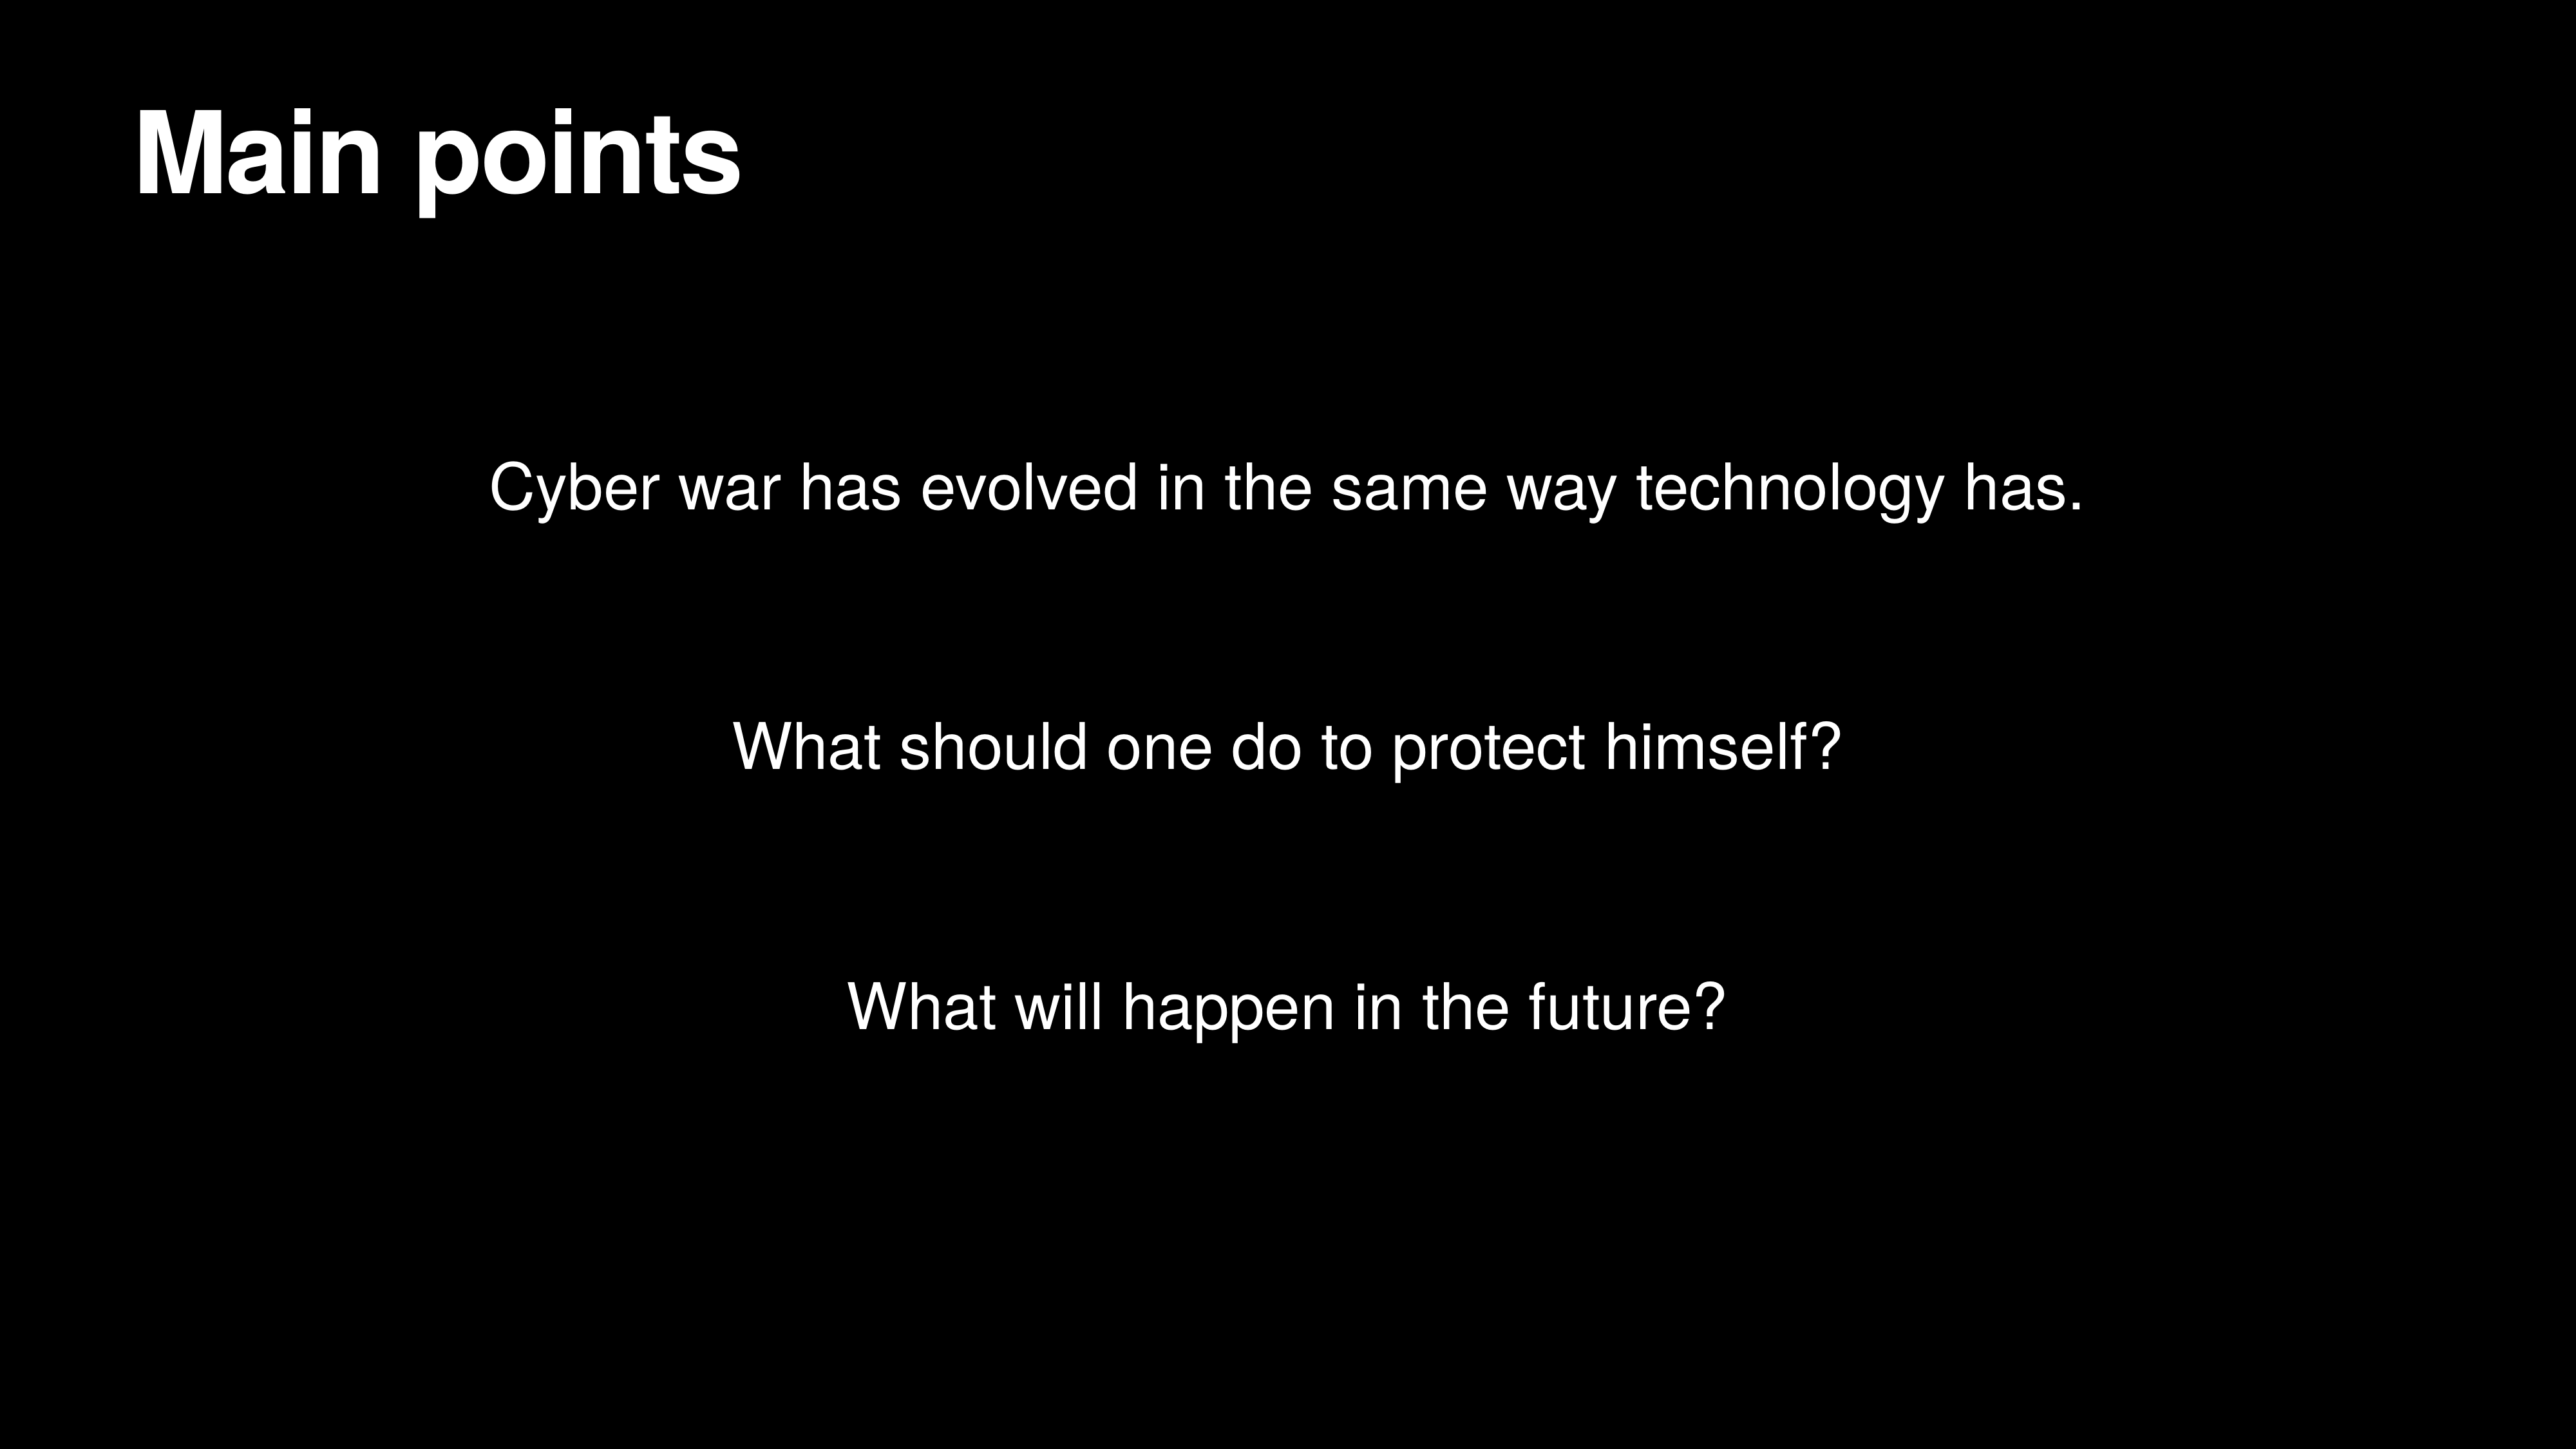

# Main points

Cyber war has evolved in the same way technology has.

What should one do to protect himself?

What will happen in the future?